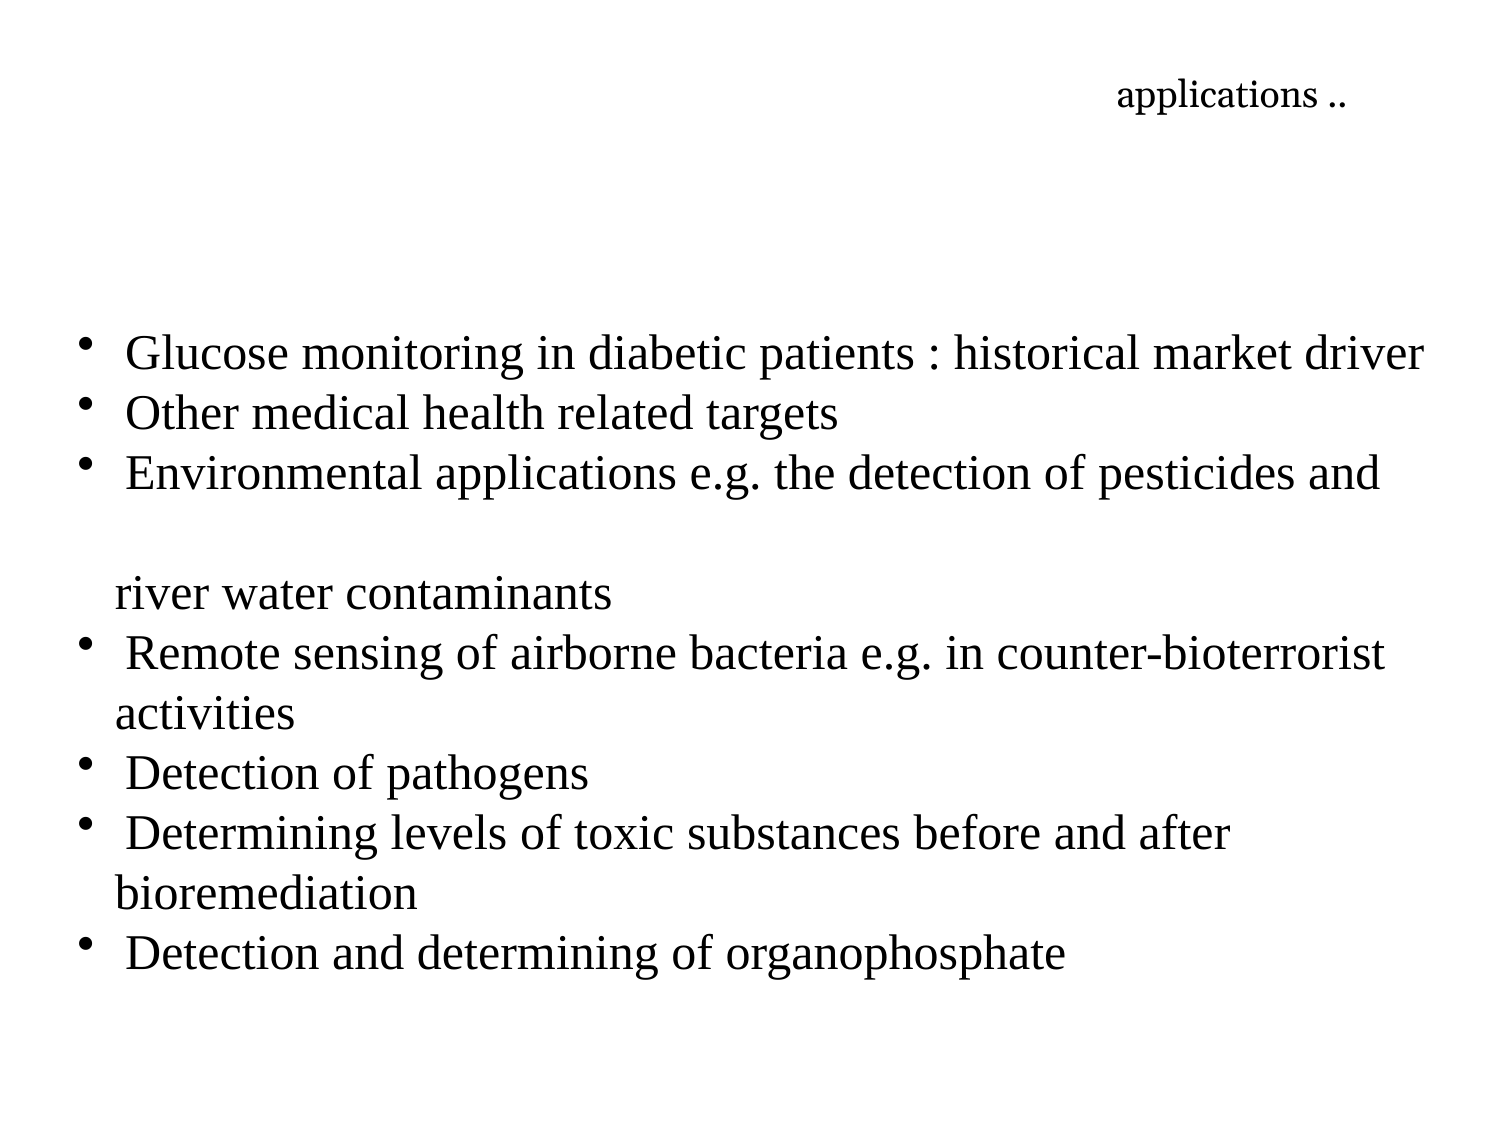

applications ..
 Glucose monitoring in diabetic patients : historical market driver
 Other medical health related targets
 Environmental applications e.g. the detection of pesticides and
   river water contaminants
 Remote sensing of airborne bacteria e.g. in counter-bioterrorist
   activities
 Detection of pathogens
 Determining levels of toxic substances before and after
   bioremediation
 Detection and determining of organophosphate